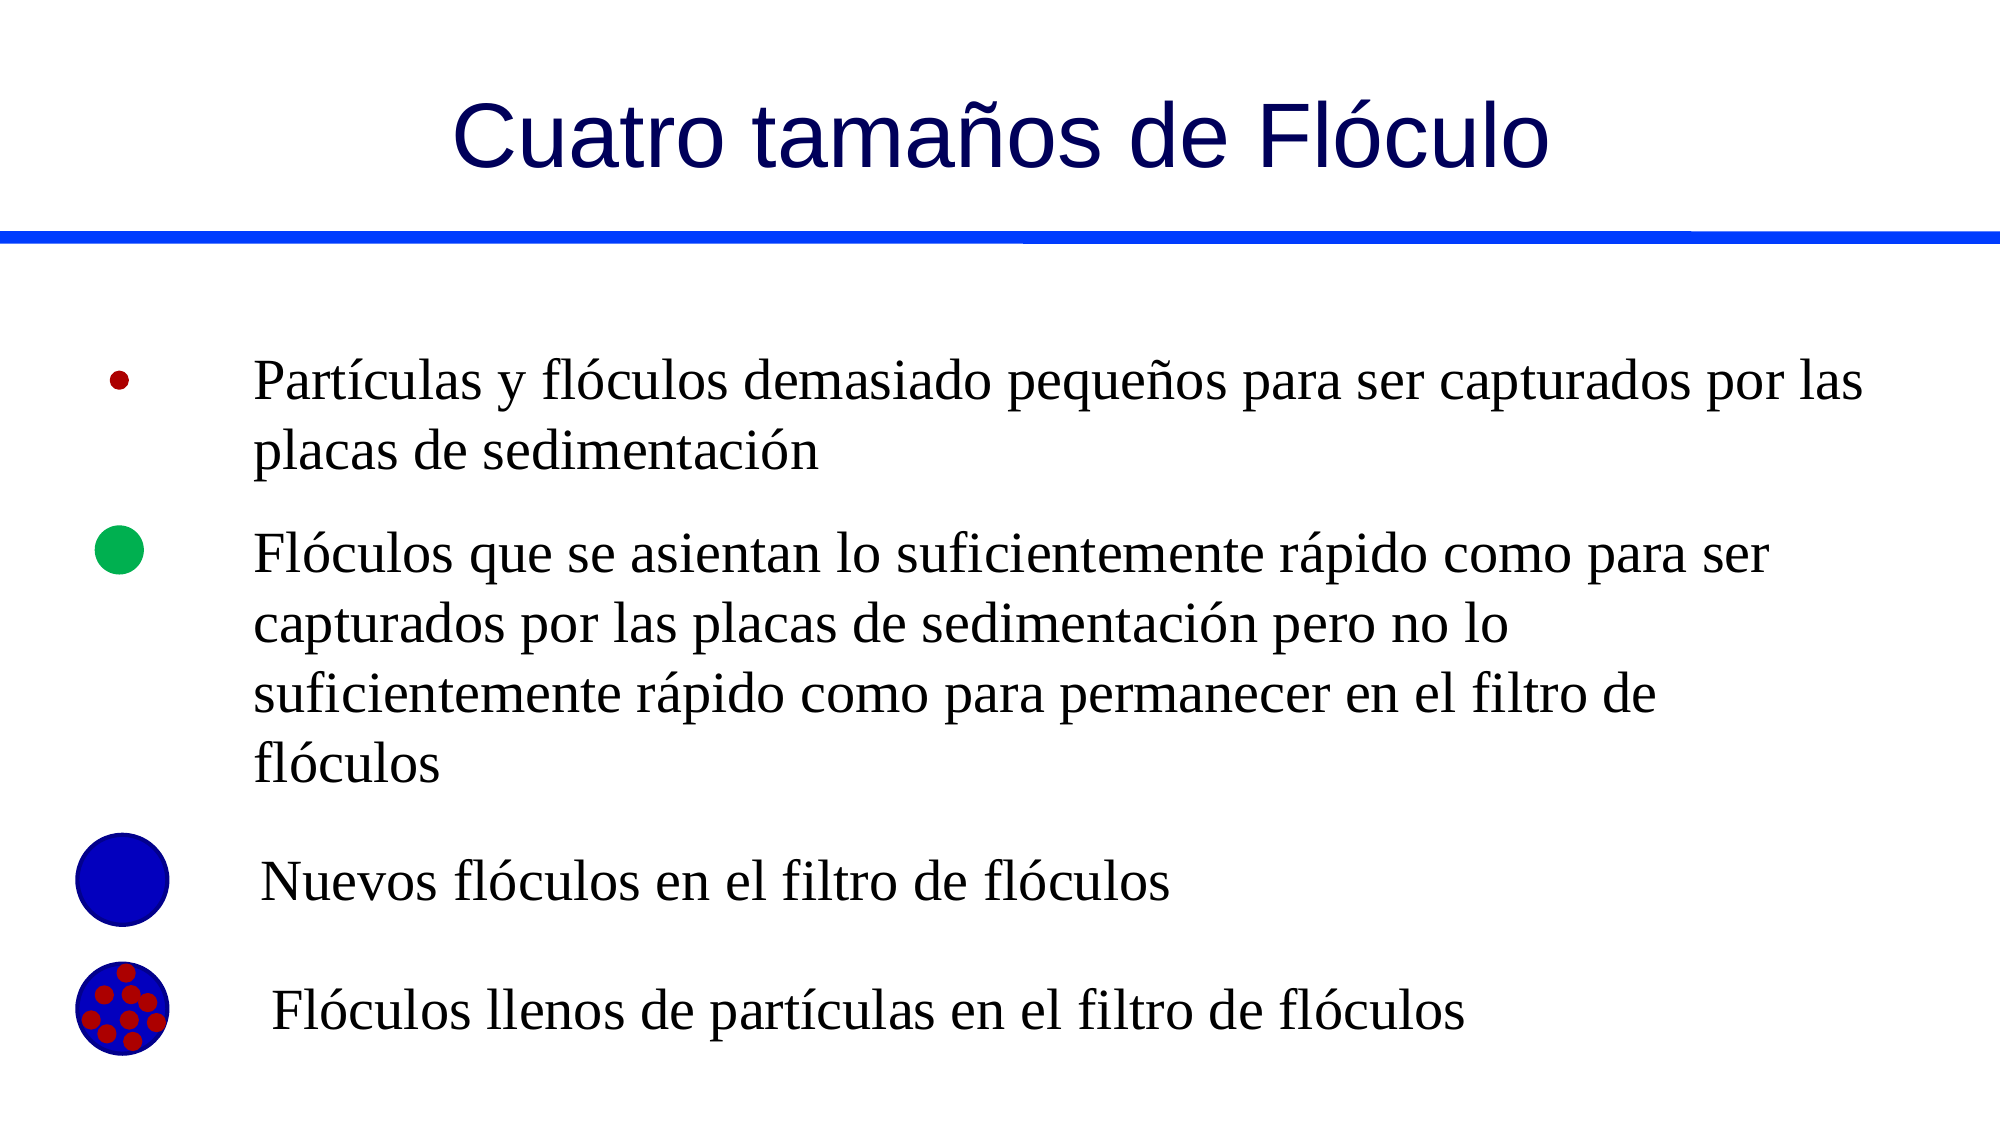

# Cuatro tamaños de Flóculo
Partículas y flóculos demasiado pequeños para ser capturados por las placas de sedimentación

Flóculos que se asientan lo suficientemente rápido como para ser capturados por las placas de sedimentación pero no lo suficientemente rápido como para permanecer en el filtro de flóculos

Nuevos flóculos en el filtro de flóculos

Flóculos llenos de partículas en el filtro de flóculos